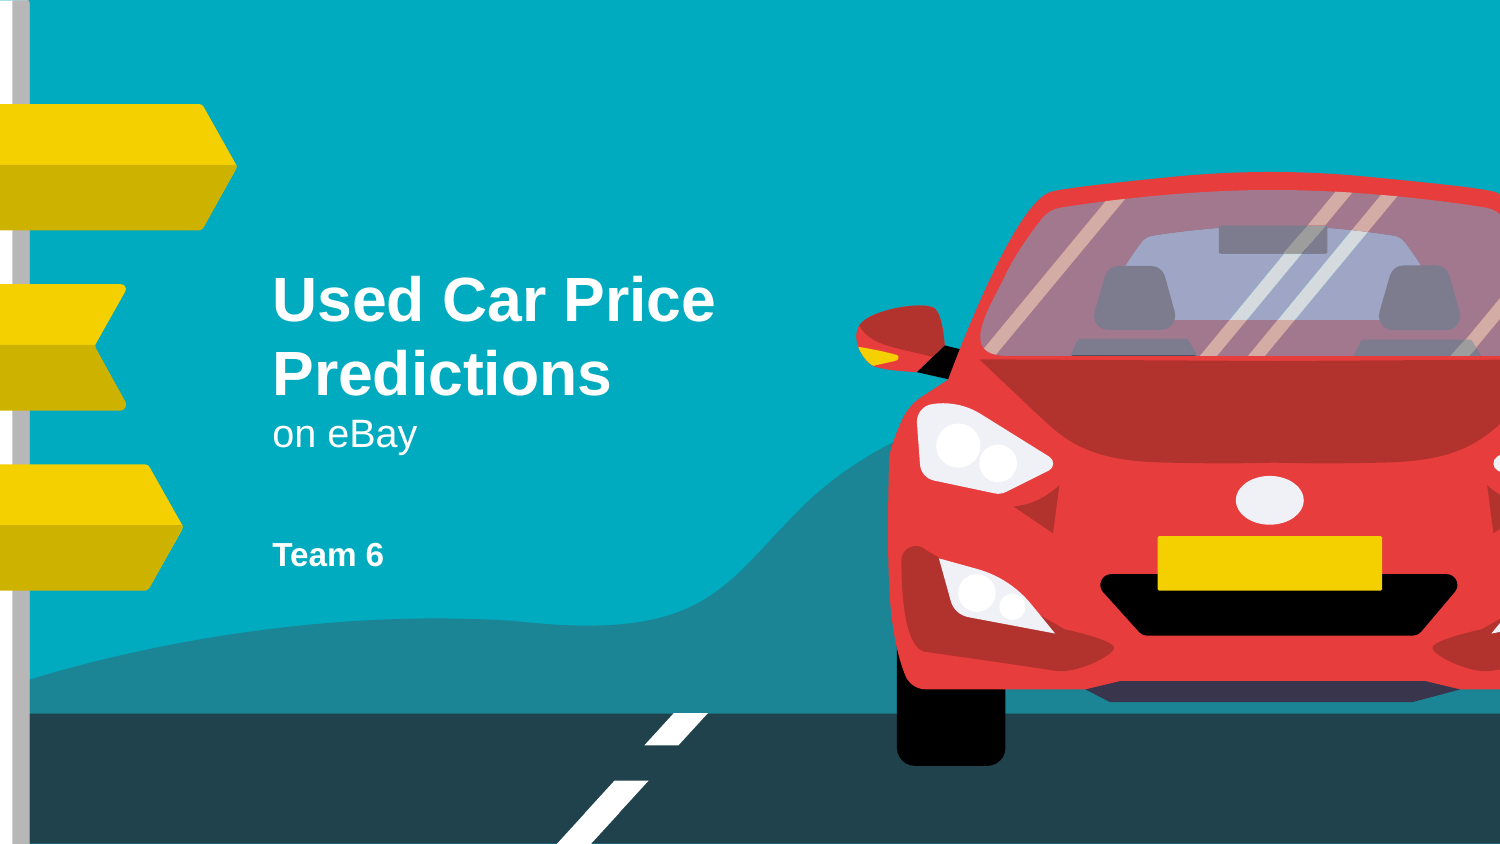

# Used Car Price Predictions
on eBay

Team 6